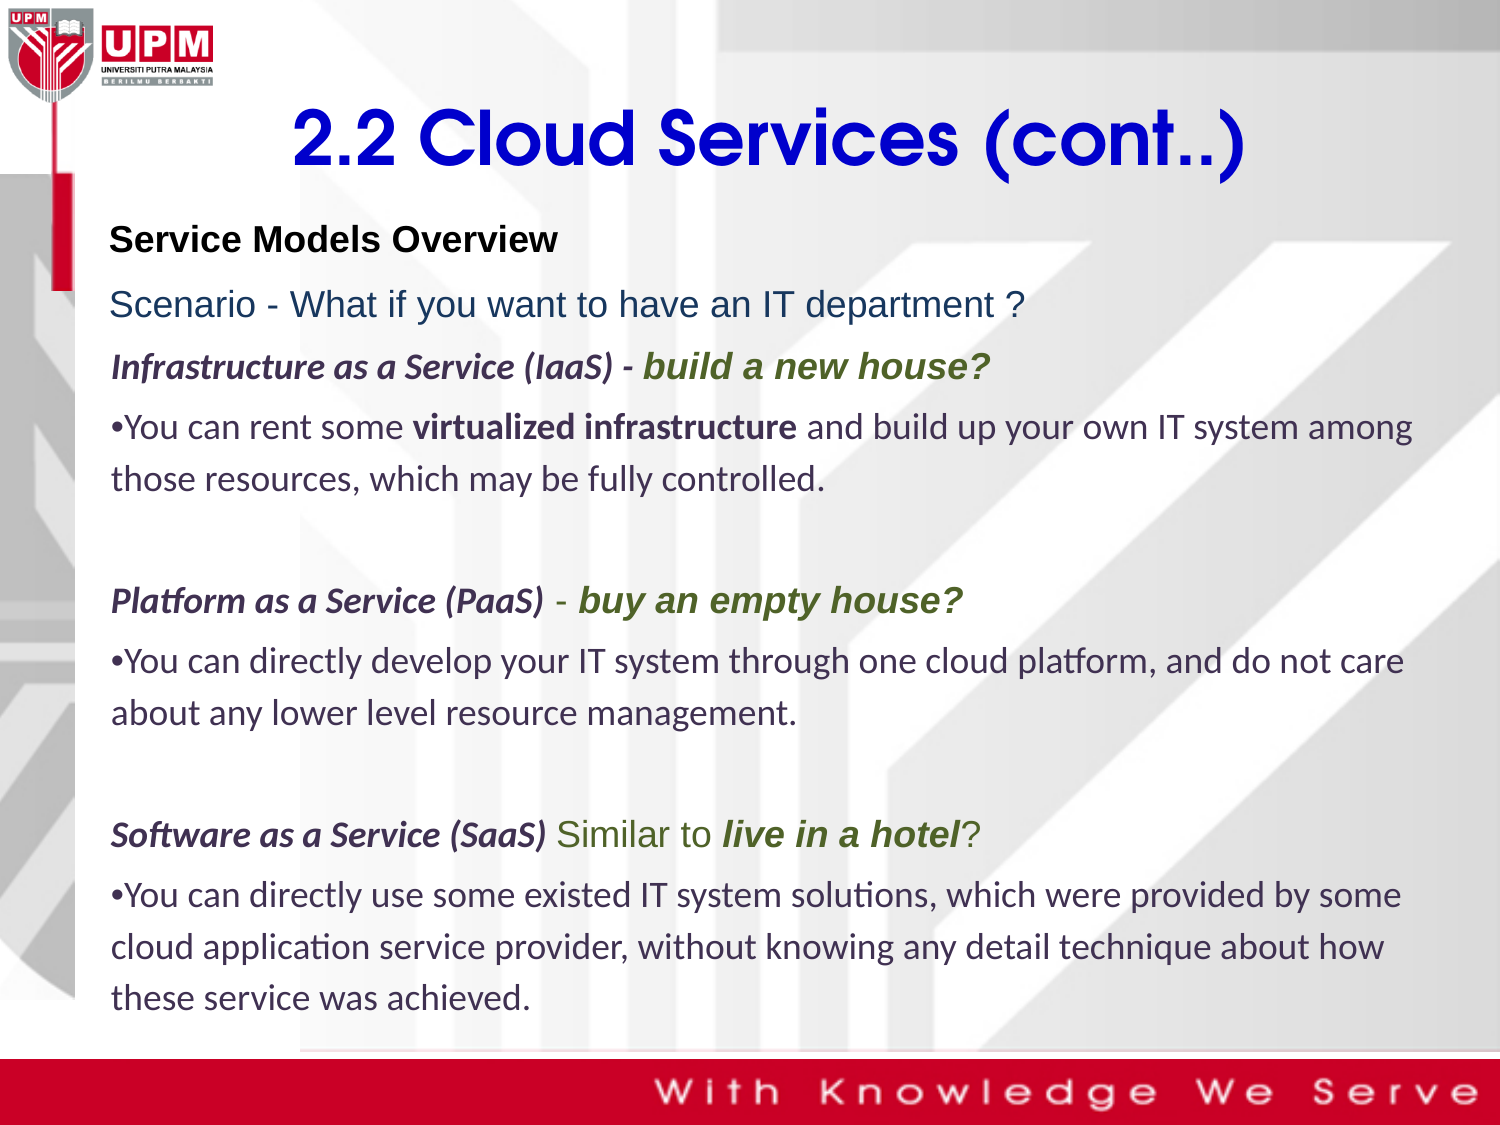

# 2.2 Cloud Services (cont..)
Service Models Overview
Scenario - What if you want to have an IT department ?
Infrastructure as a Service (IaaS) - build a new house?
•You can rent some virtualized infrastructure and build up your own IT system among those resources, which may be fully controlled.

Platform as a Service (PaaS) - buy an empty house?
•You can directly develop your IT system through one cloud platform, and do not care about any lower level resource management.

Software as a Service (SaaS) Similar to live in a hotel?
•You can directly use some existed IT system solutions, which were provided by some cloud application service provider, without knowing any detail technique about how these service was achieved.